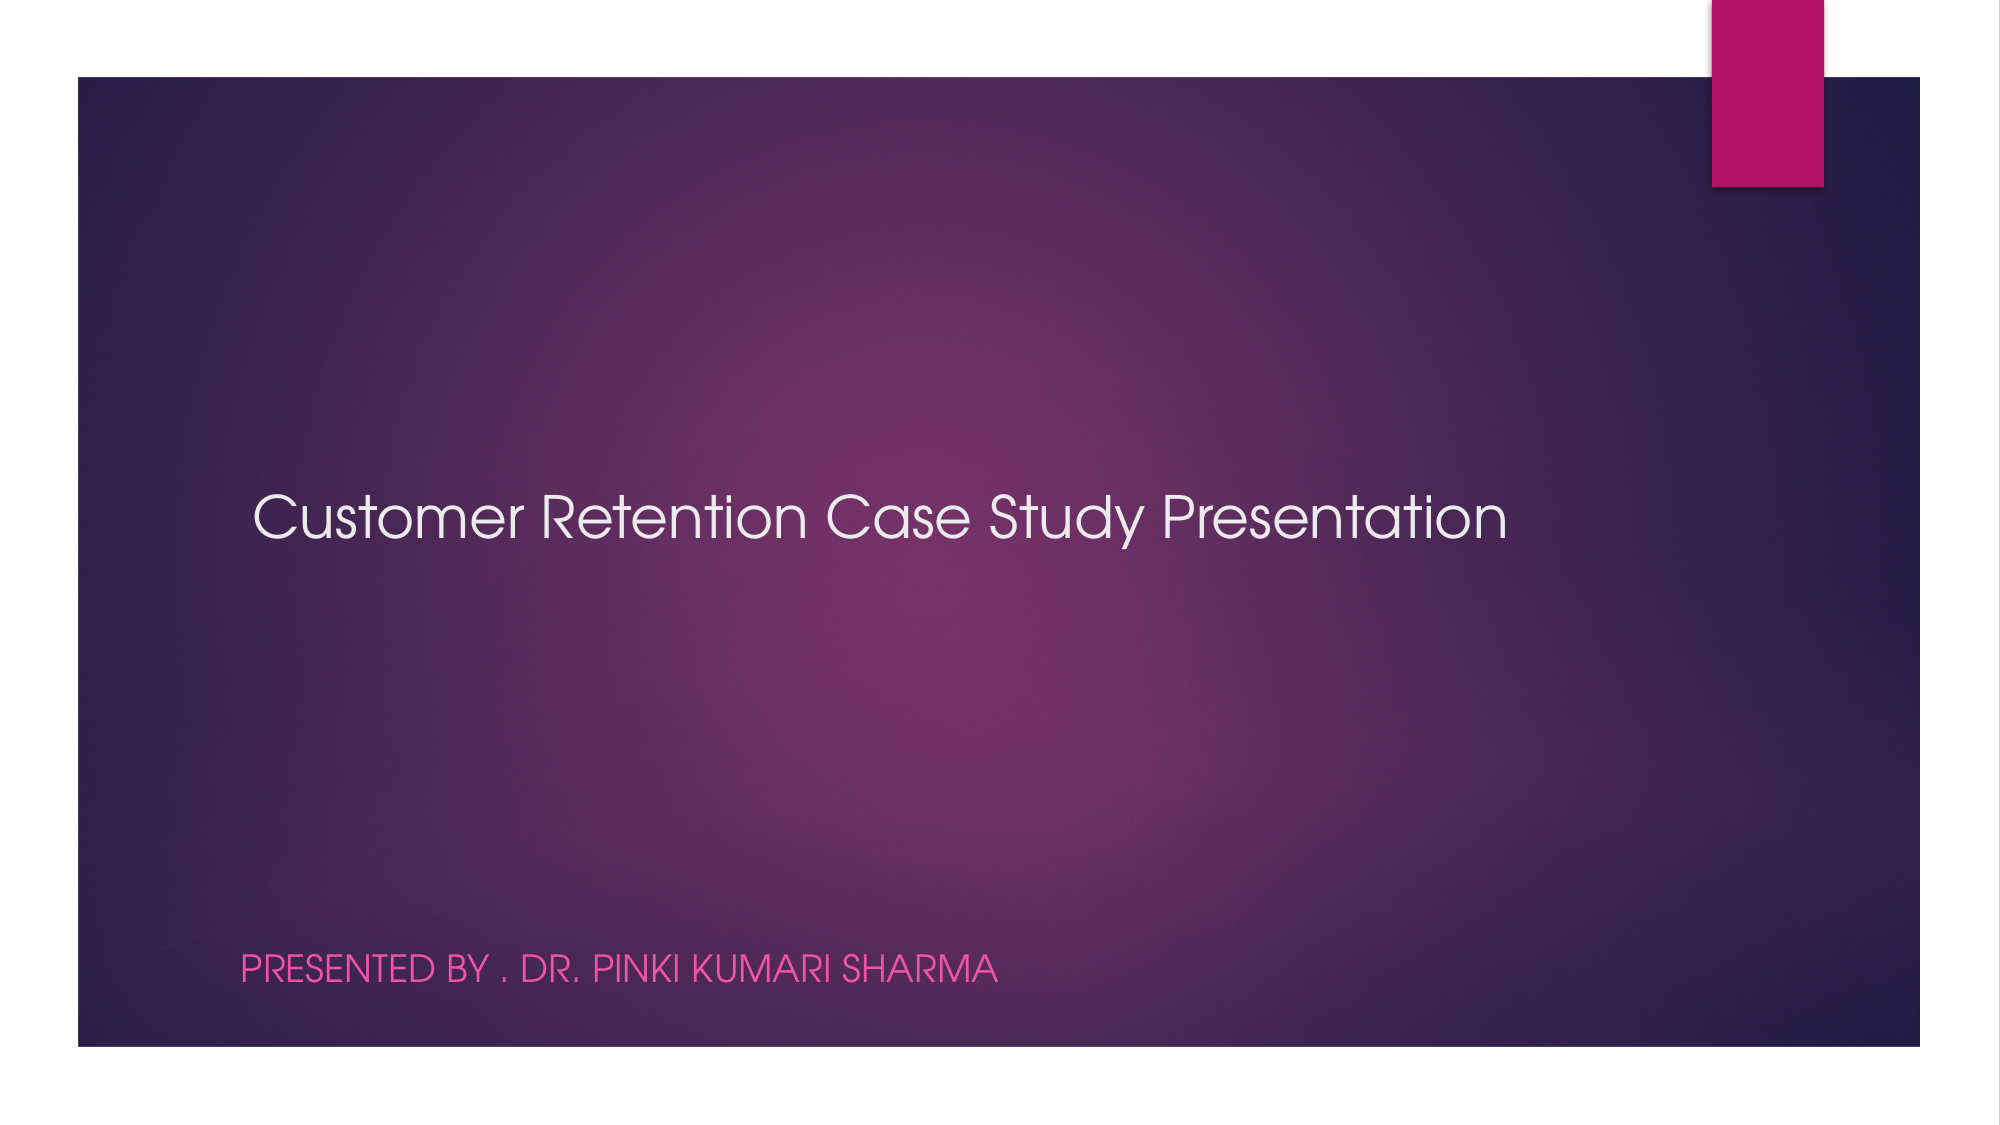

# Customer Retention Case Study Presentation
Presented by . Dr. Pinki Kumari Sharma